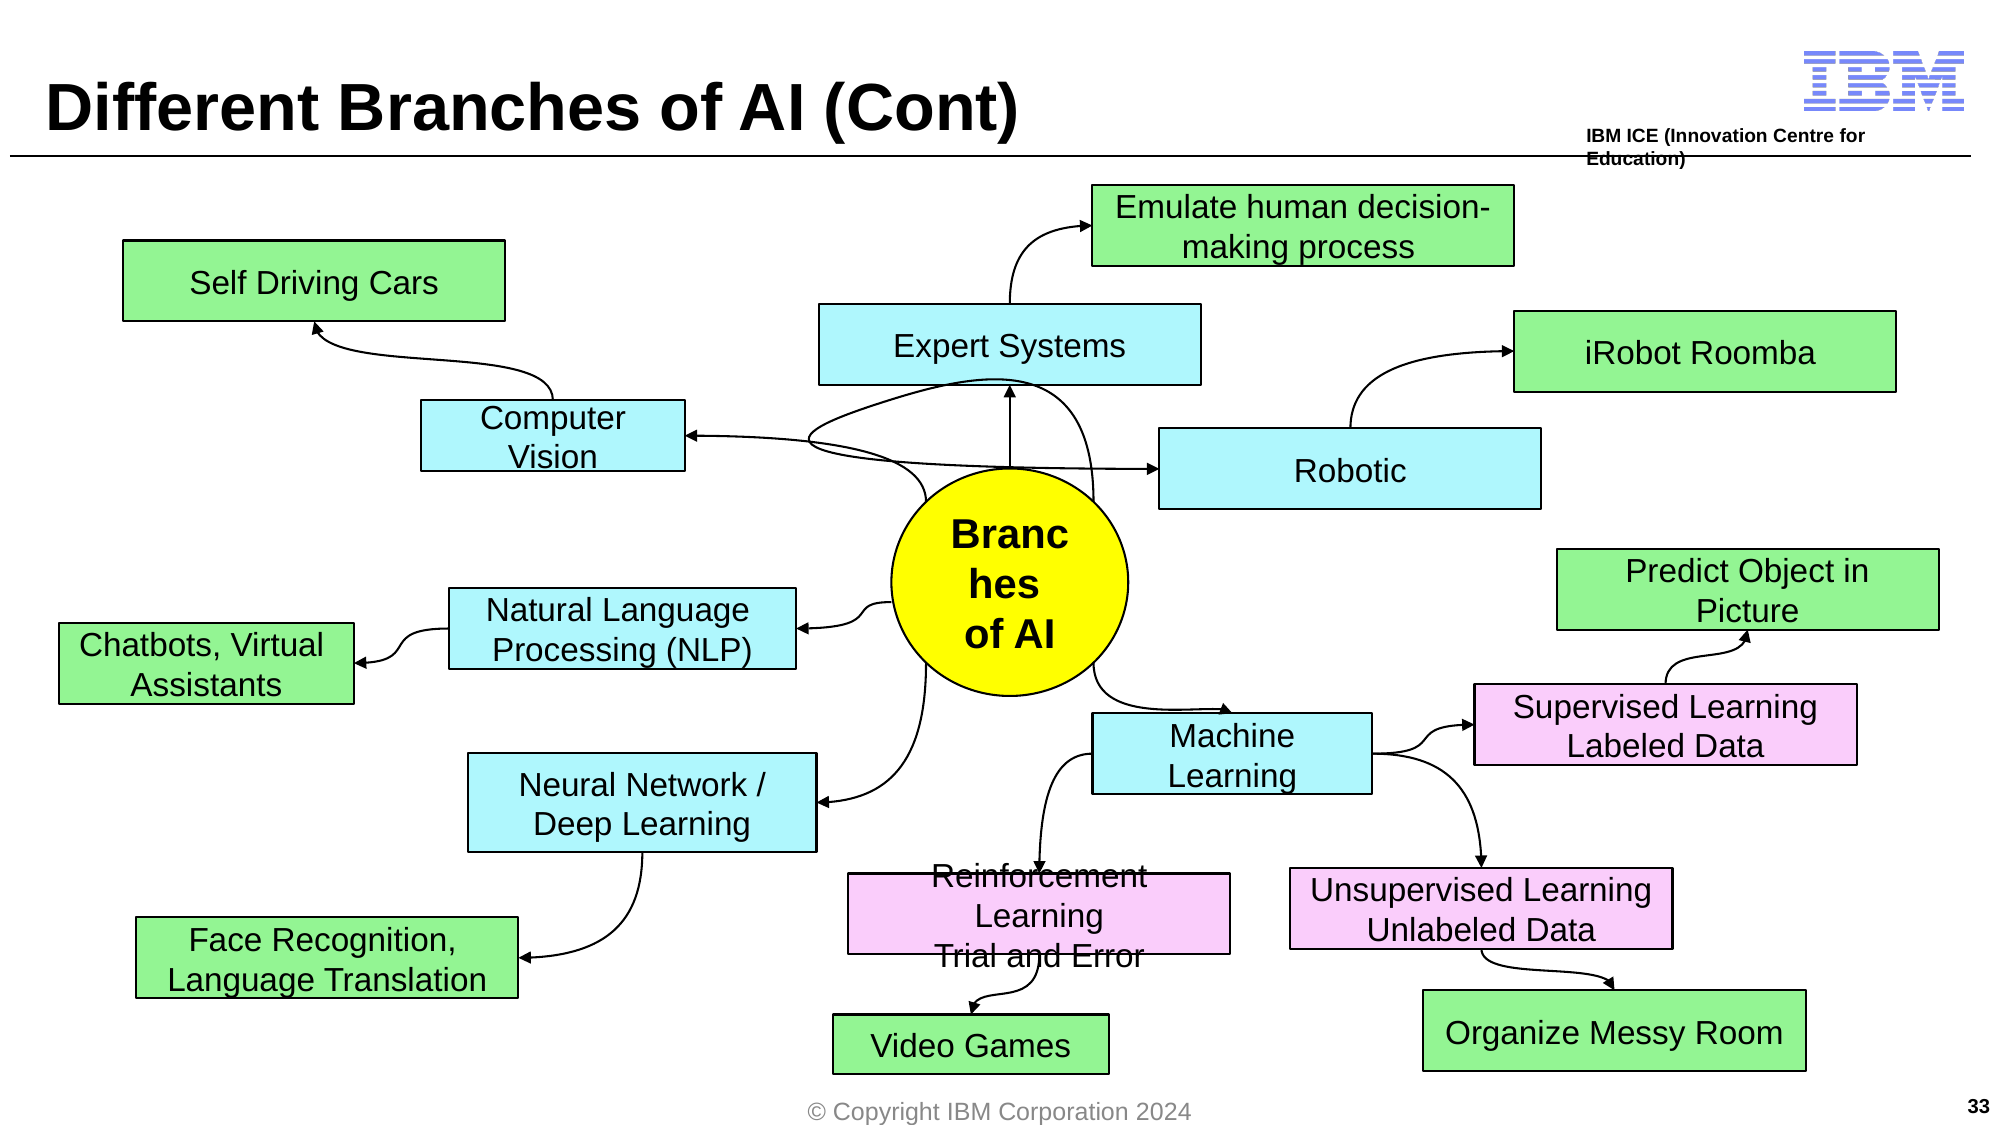

# Different Branches of AI (Cont)
Emulate human decision-making process
Self Driving Cars
Expert Systems
iRobot Roomba
Computer Vision
Robotic
Branches
of AI
Predict Object in Picture
Natural Language
Processing (NLP)
Chatbots, Virtual
Assistants
Supervised Learning
Labeled Data
Machine Learning
Neural Network /
Deep Learning
Unsupervised Learning
Unlabeled Data
Reinforcement Learning
Trial and Error
Face Recognition,
Language Translation
Organize Messy Room
Video Games
33
© Copyright IBM Corporation 2024